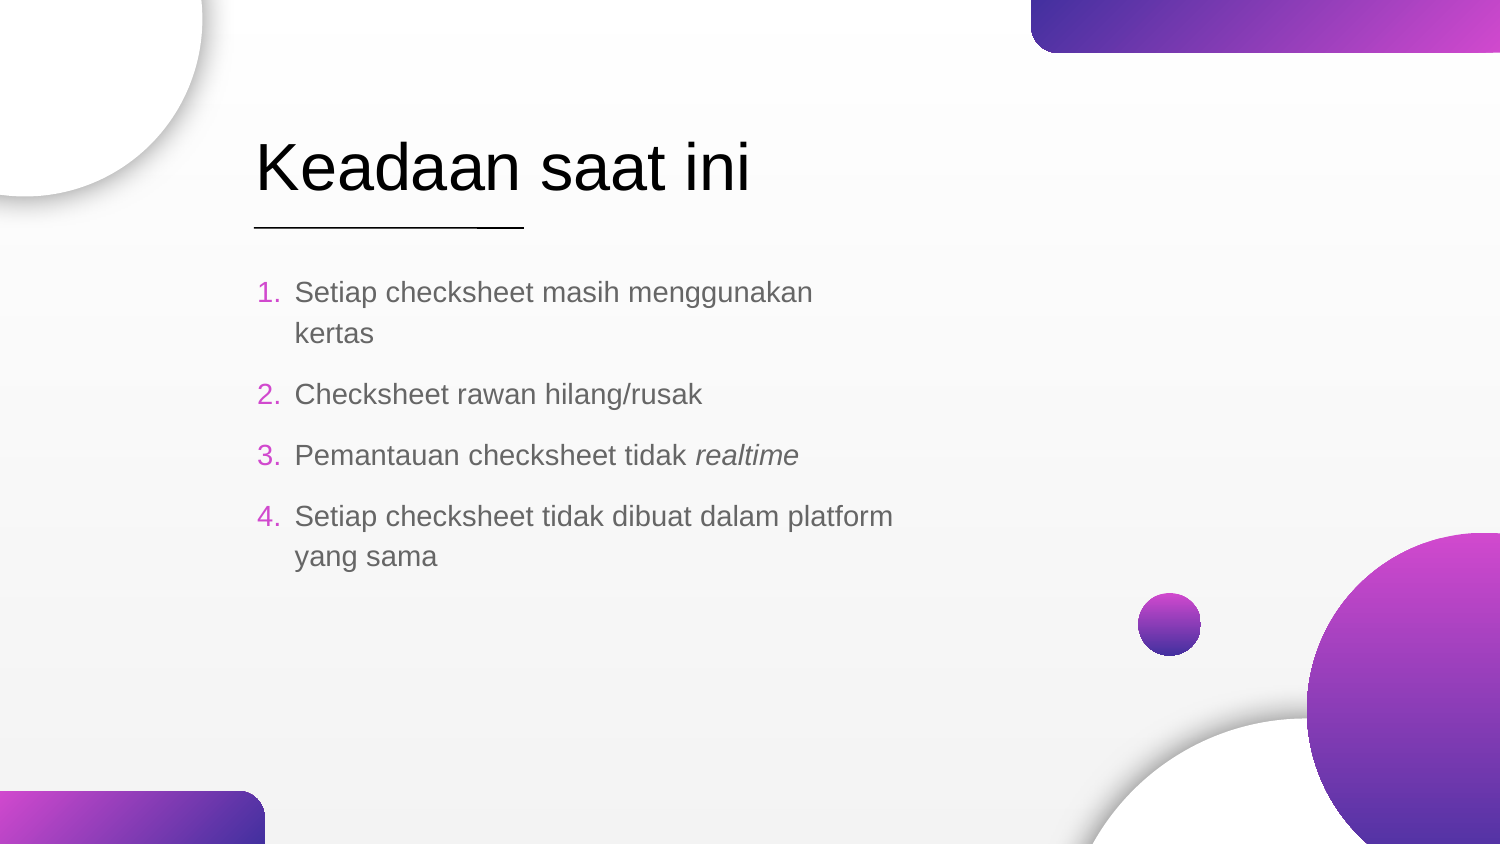

# Keadaan saat ini
Setiap checksheet masih menggunakan kertas
Checksheet rawan hilang/rusak
Pemantauan checksheet tidak realtime
Setiap checksheet tidak dibuat dalam platform yang sama